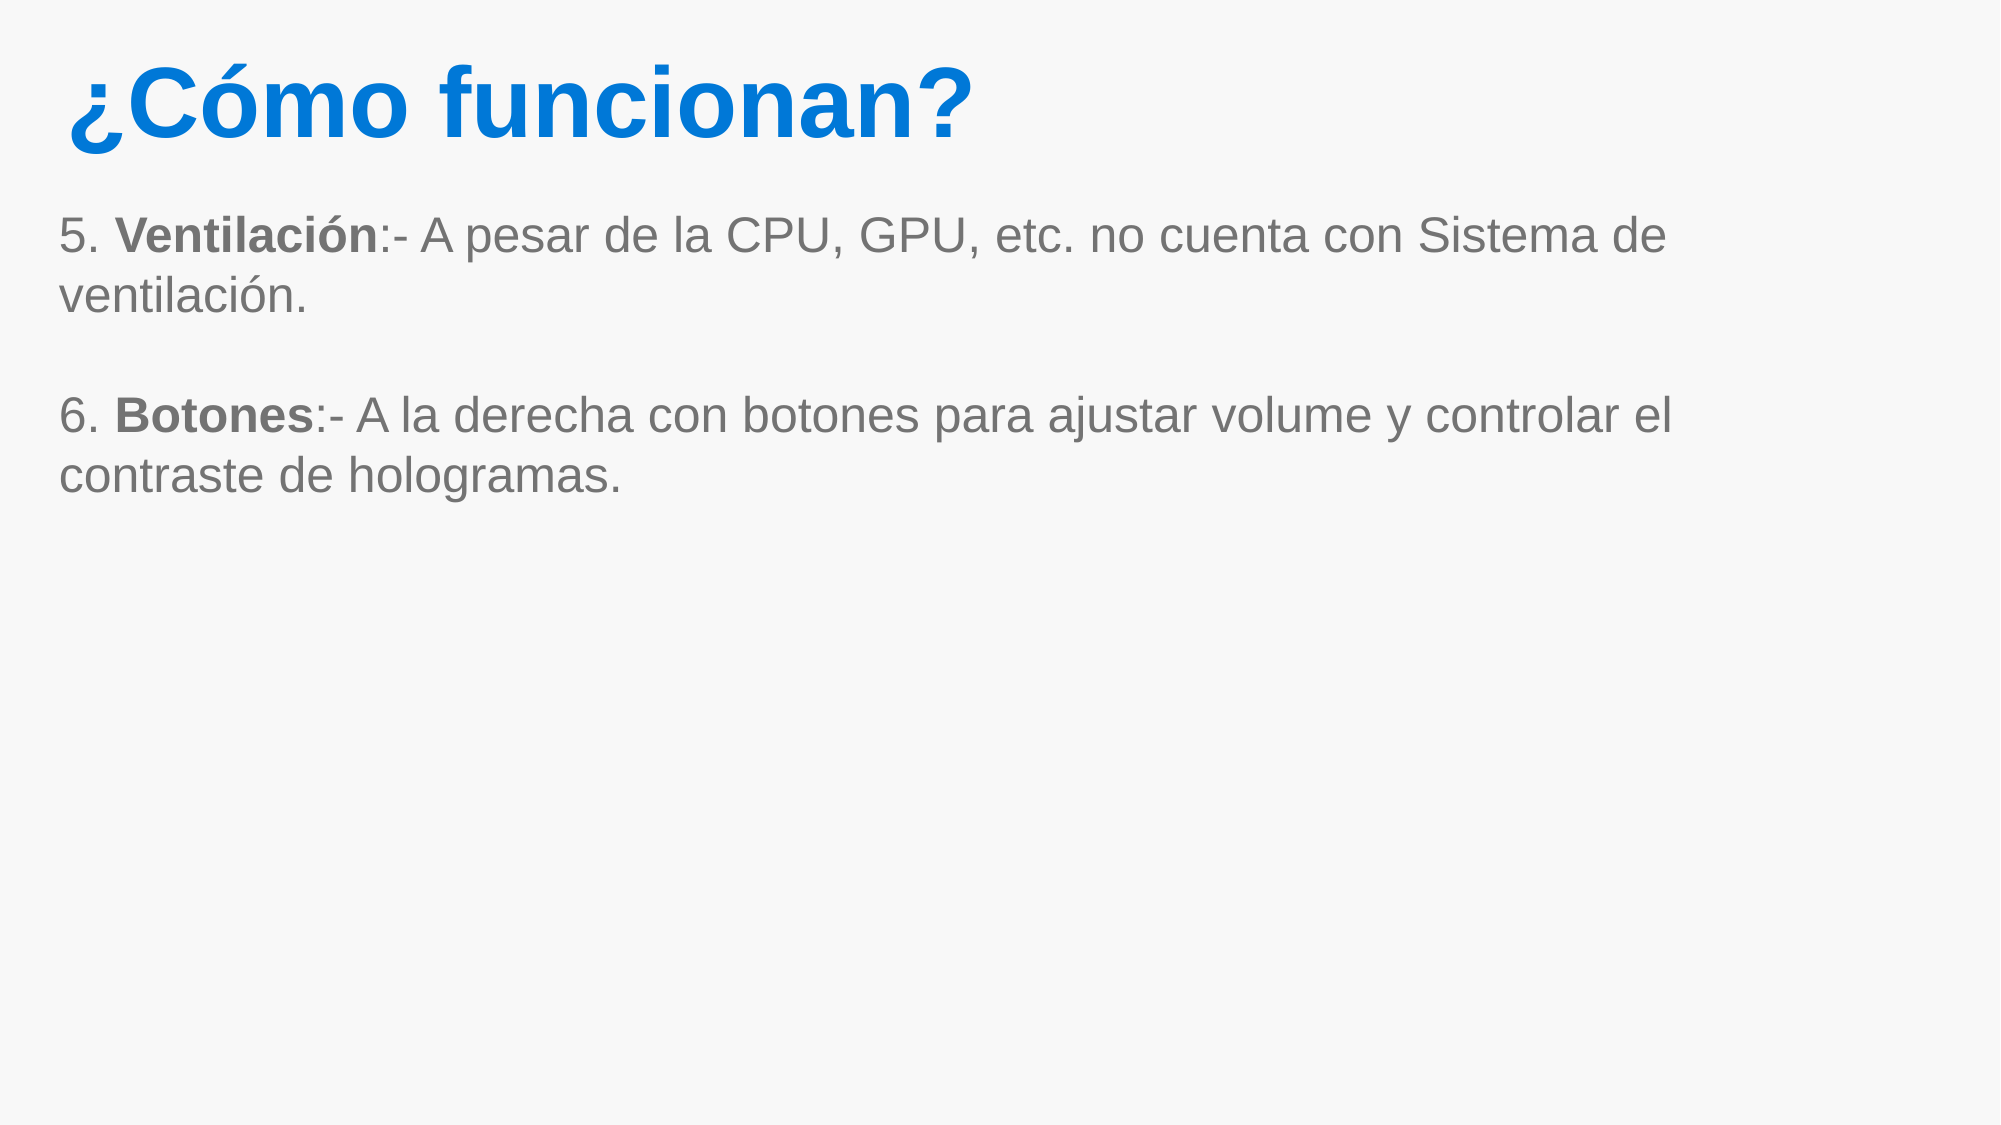

# ¿Cómo funcionan?
5. Ventilación:- A pesar de la CPU, GPU, etc. no cuenta con Sistema de ventilación.

6. Botones:- A la derecha con botones para ajustar volume y controlar el contraste de hologramas.